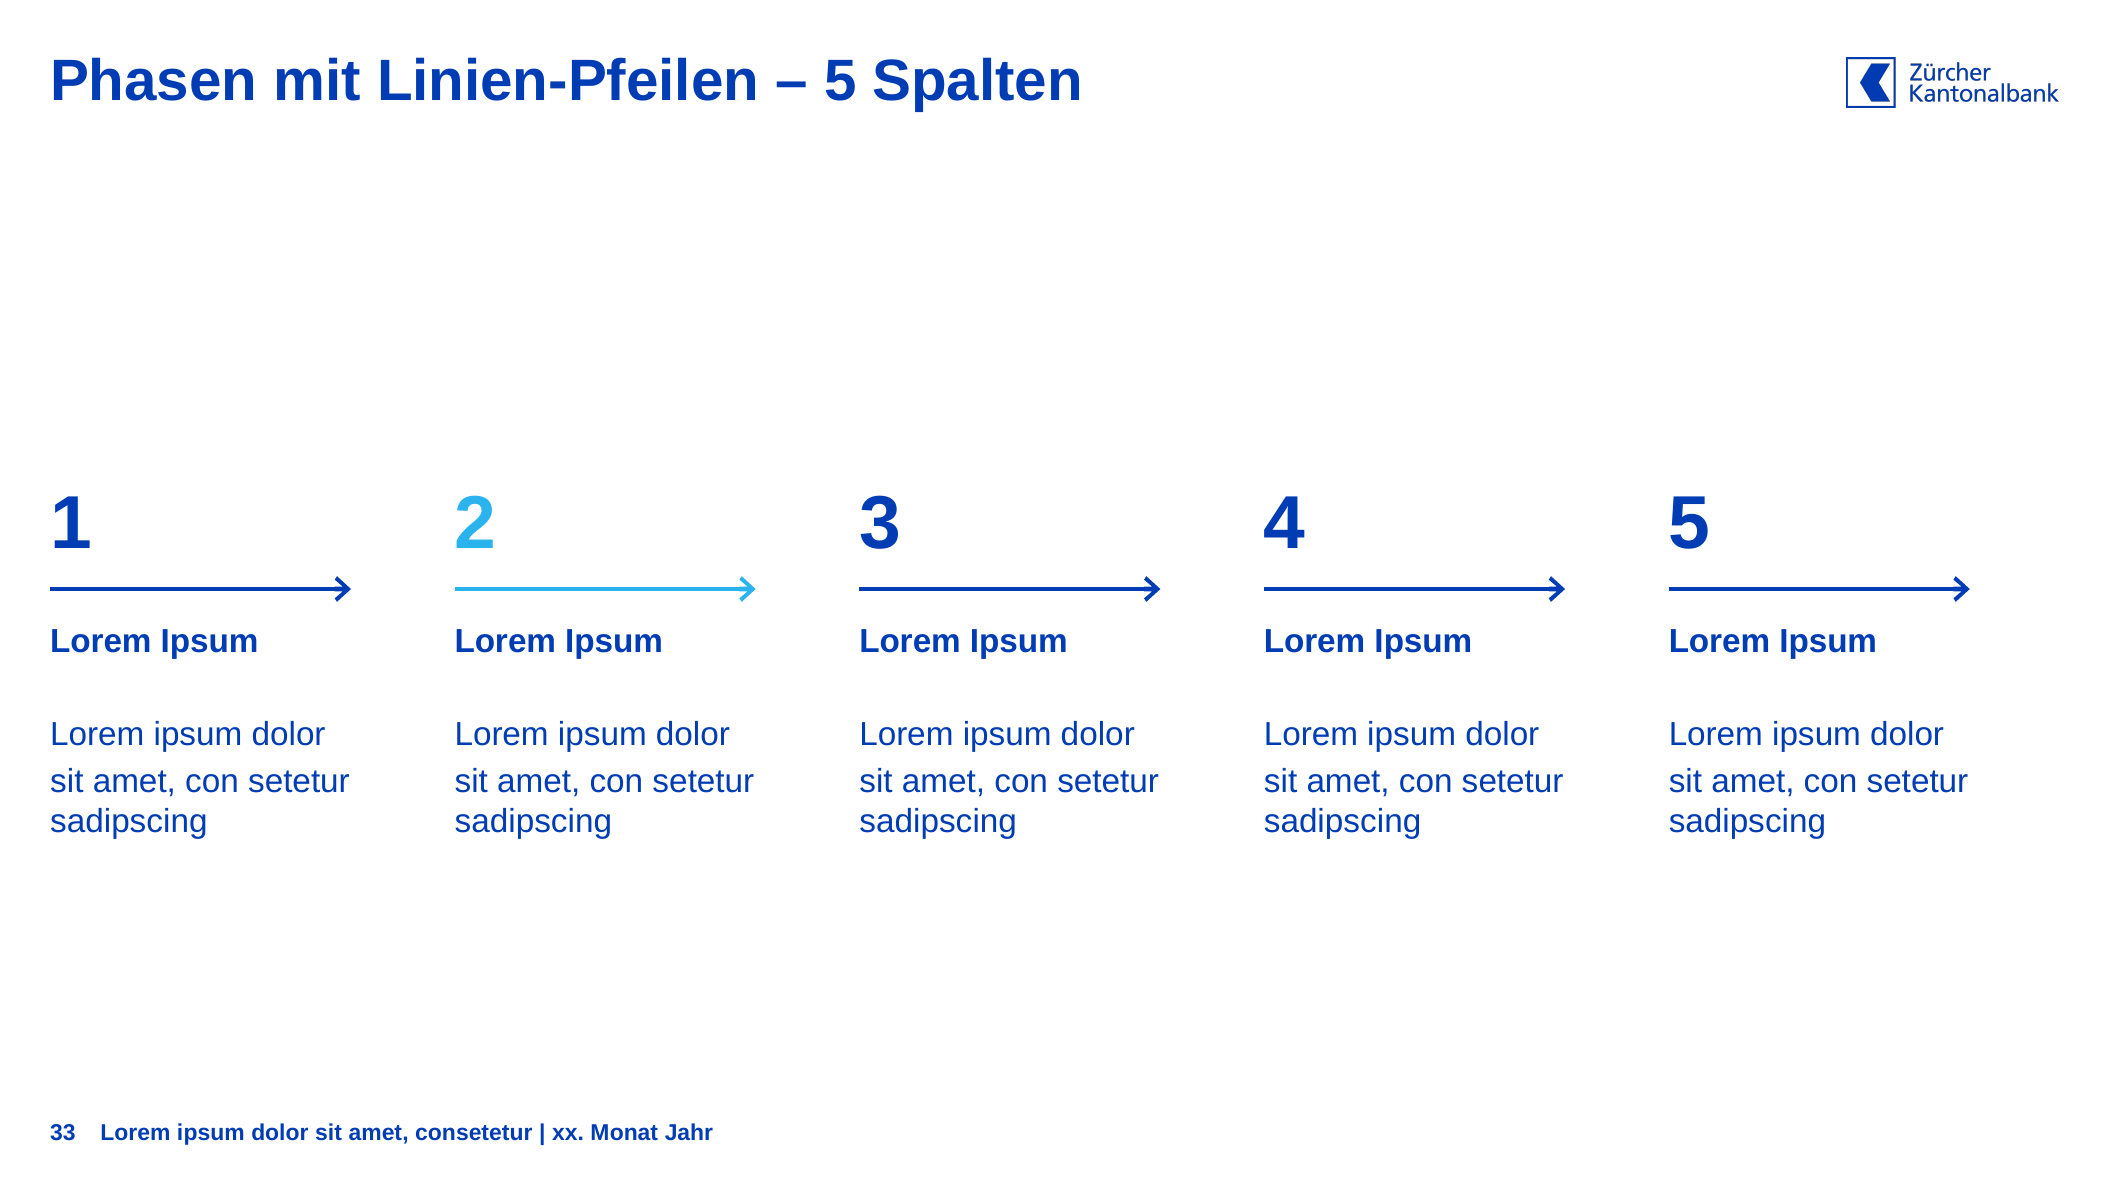

# Phasen mit Linien-Pfeilen – 5 Spalten

1
2
3
4
5
Lorem Ipsum

Lorem ipsum dolor
sit amet, con setetur sadipscing
Lorem Ipsum

Lorem ipsum dolor
sit amet, con setetur sadipscing
Lorem Ipsum

Lorem ipsum dolor
sit amet, con setetur sadipscing
Lorem Ipsum

Lorem ipsum dolor
sit amet, con setetur sadipscing
Lorem Ipsum

Lorem ipsum dolor
sit amet, con setetur sadipscing
33
Lorem ipsum dolor sit amet, consetetur | xx. Monat Jahr